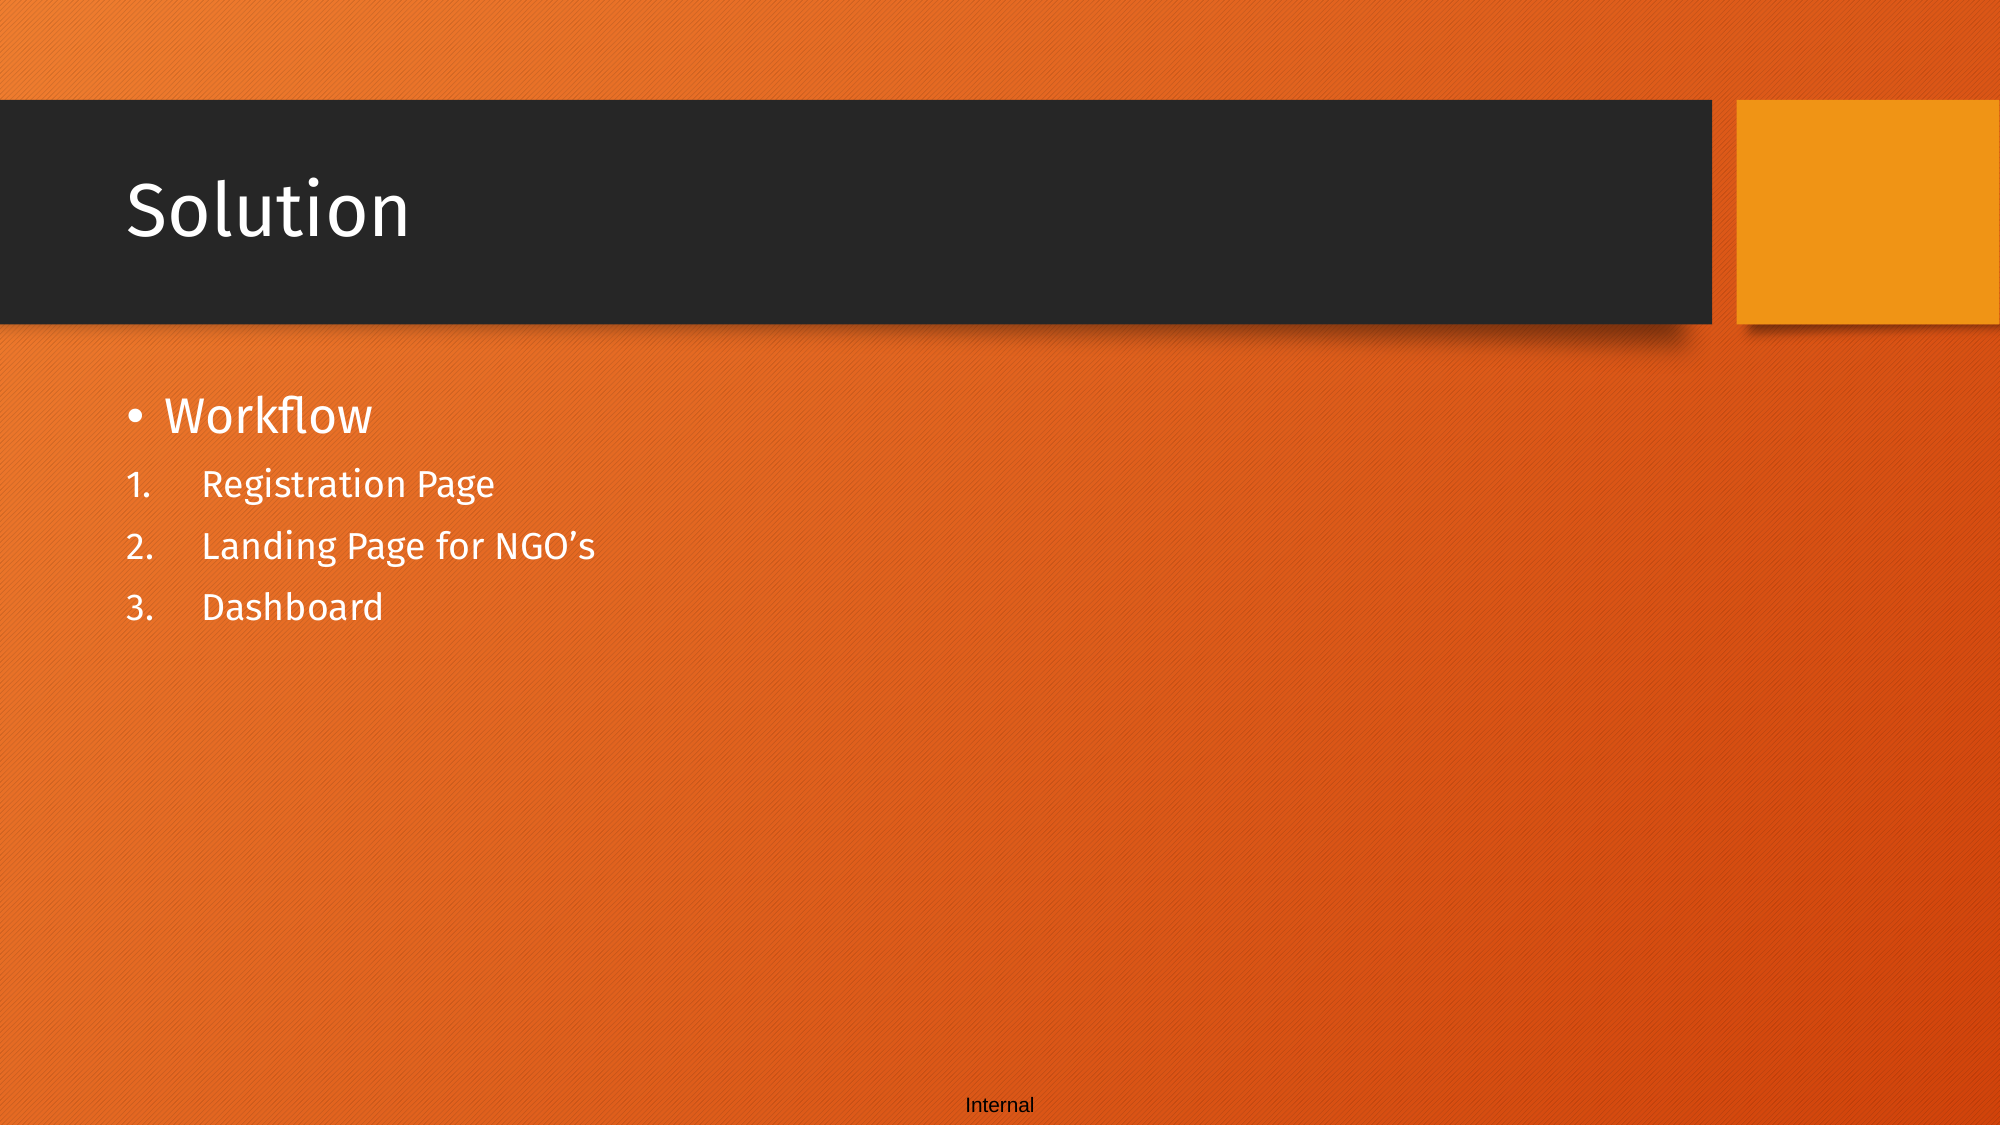

# Solution
Workflow
Registration Page
Landing Page for NGO’s
Dashboard